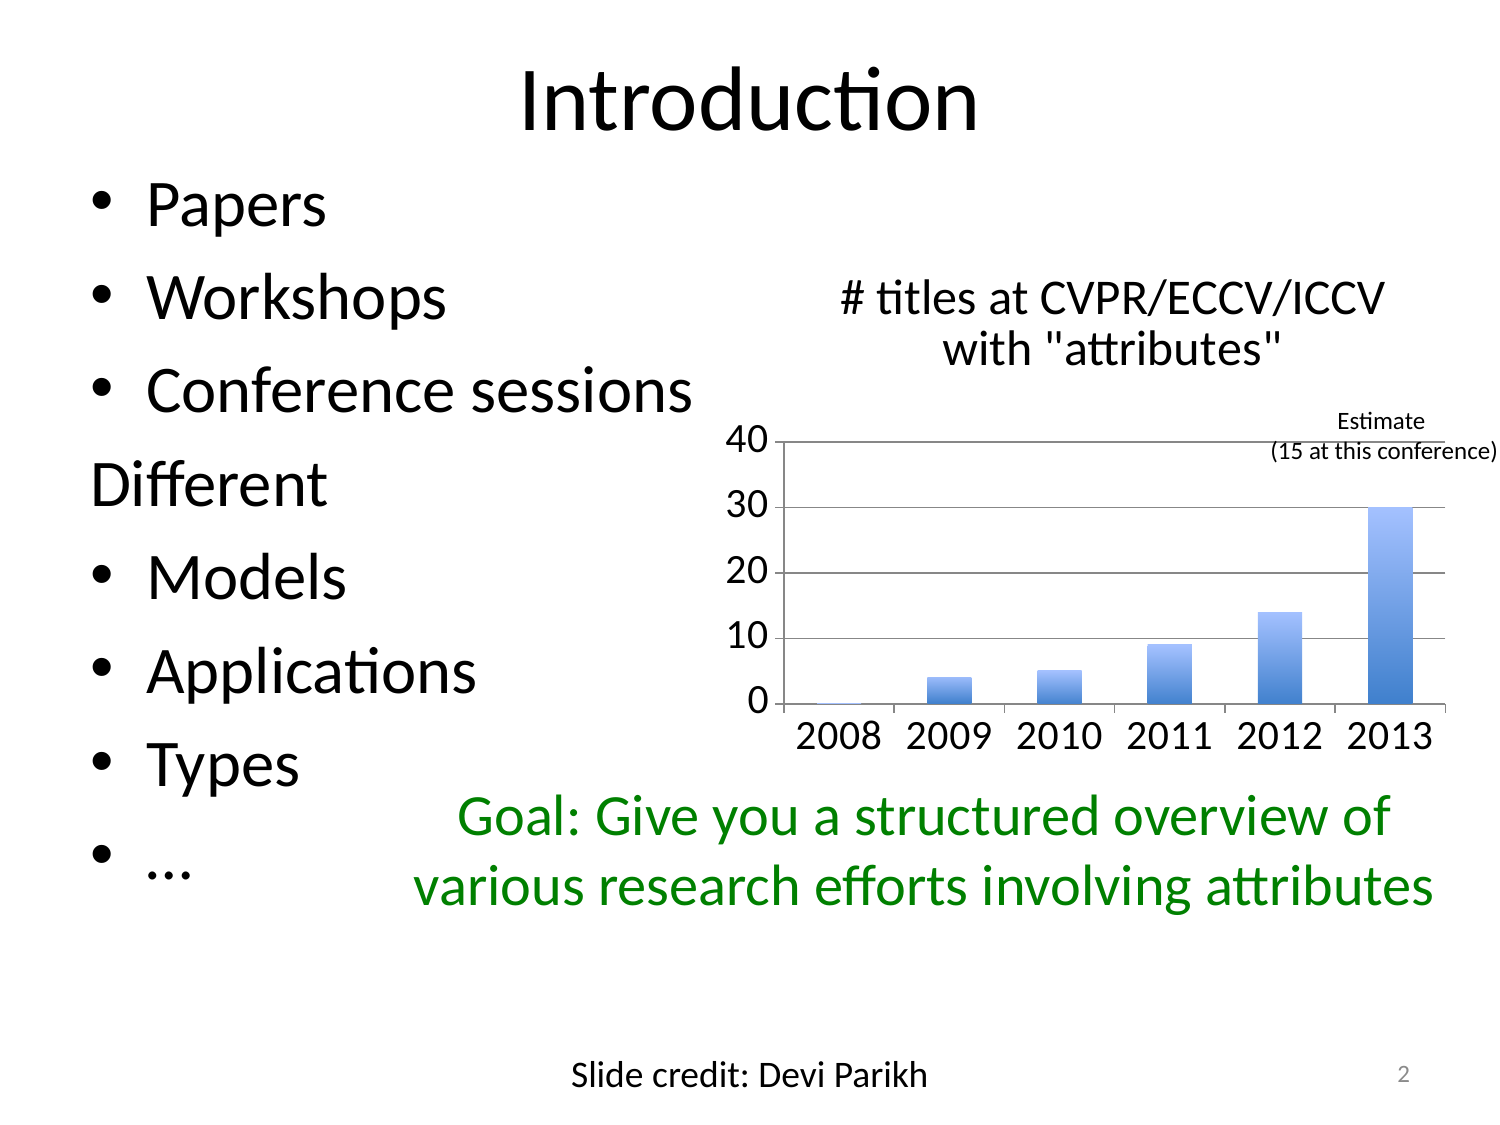

# Introduction
Papers
Workshops
Conference sessions
Different
Models
Applications
Types
…

### Chart: # titles at CVPR/ECCV/ICCV with "attributes"

| Category |  |
|---|---|
| 2008.0 | 0.0 |
| 2009.0 | 4.0 |
| 2010.0 | 5.0 |
| 2011.0 | 9.0 |
| 2012.0 | 14.0 |
| 2013.0 | 30.0 |
Estimate
(15 at this conference)
Goal: Give you a structured overview of various research efforts involving attributes
Slide credit: Devi Parikh
2